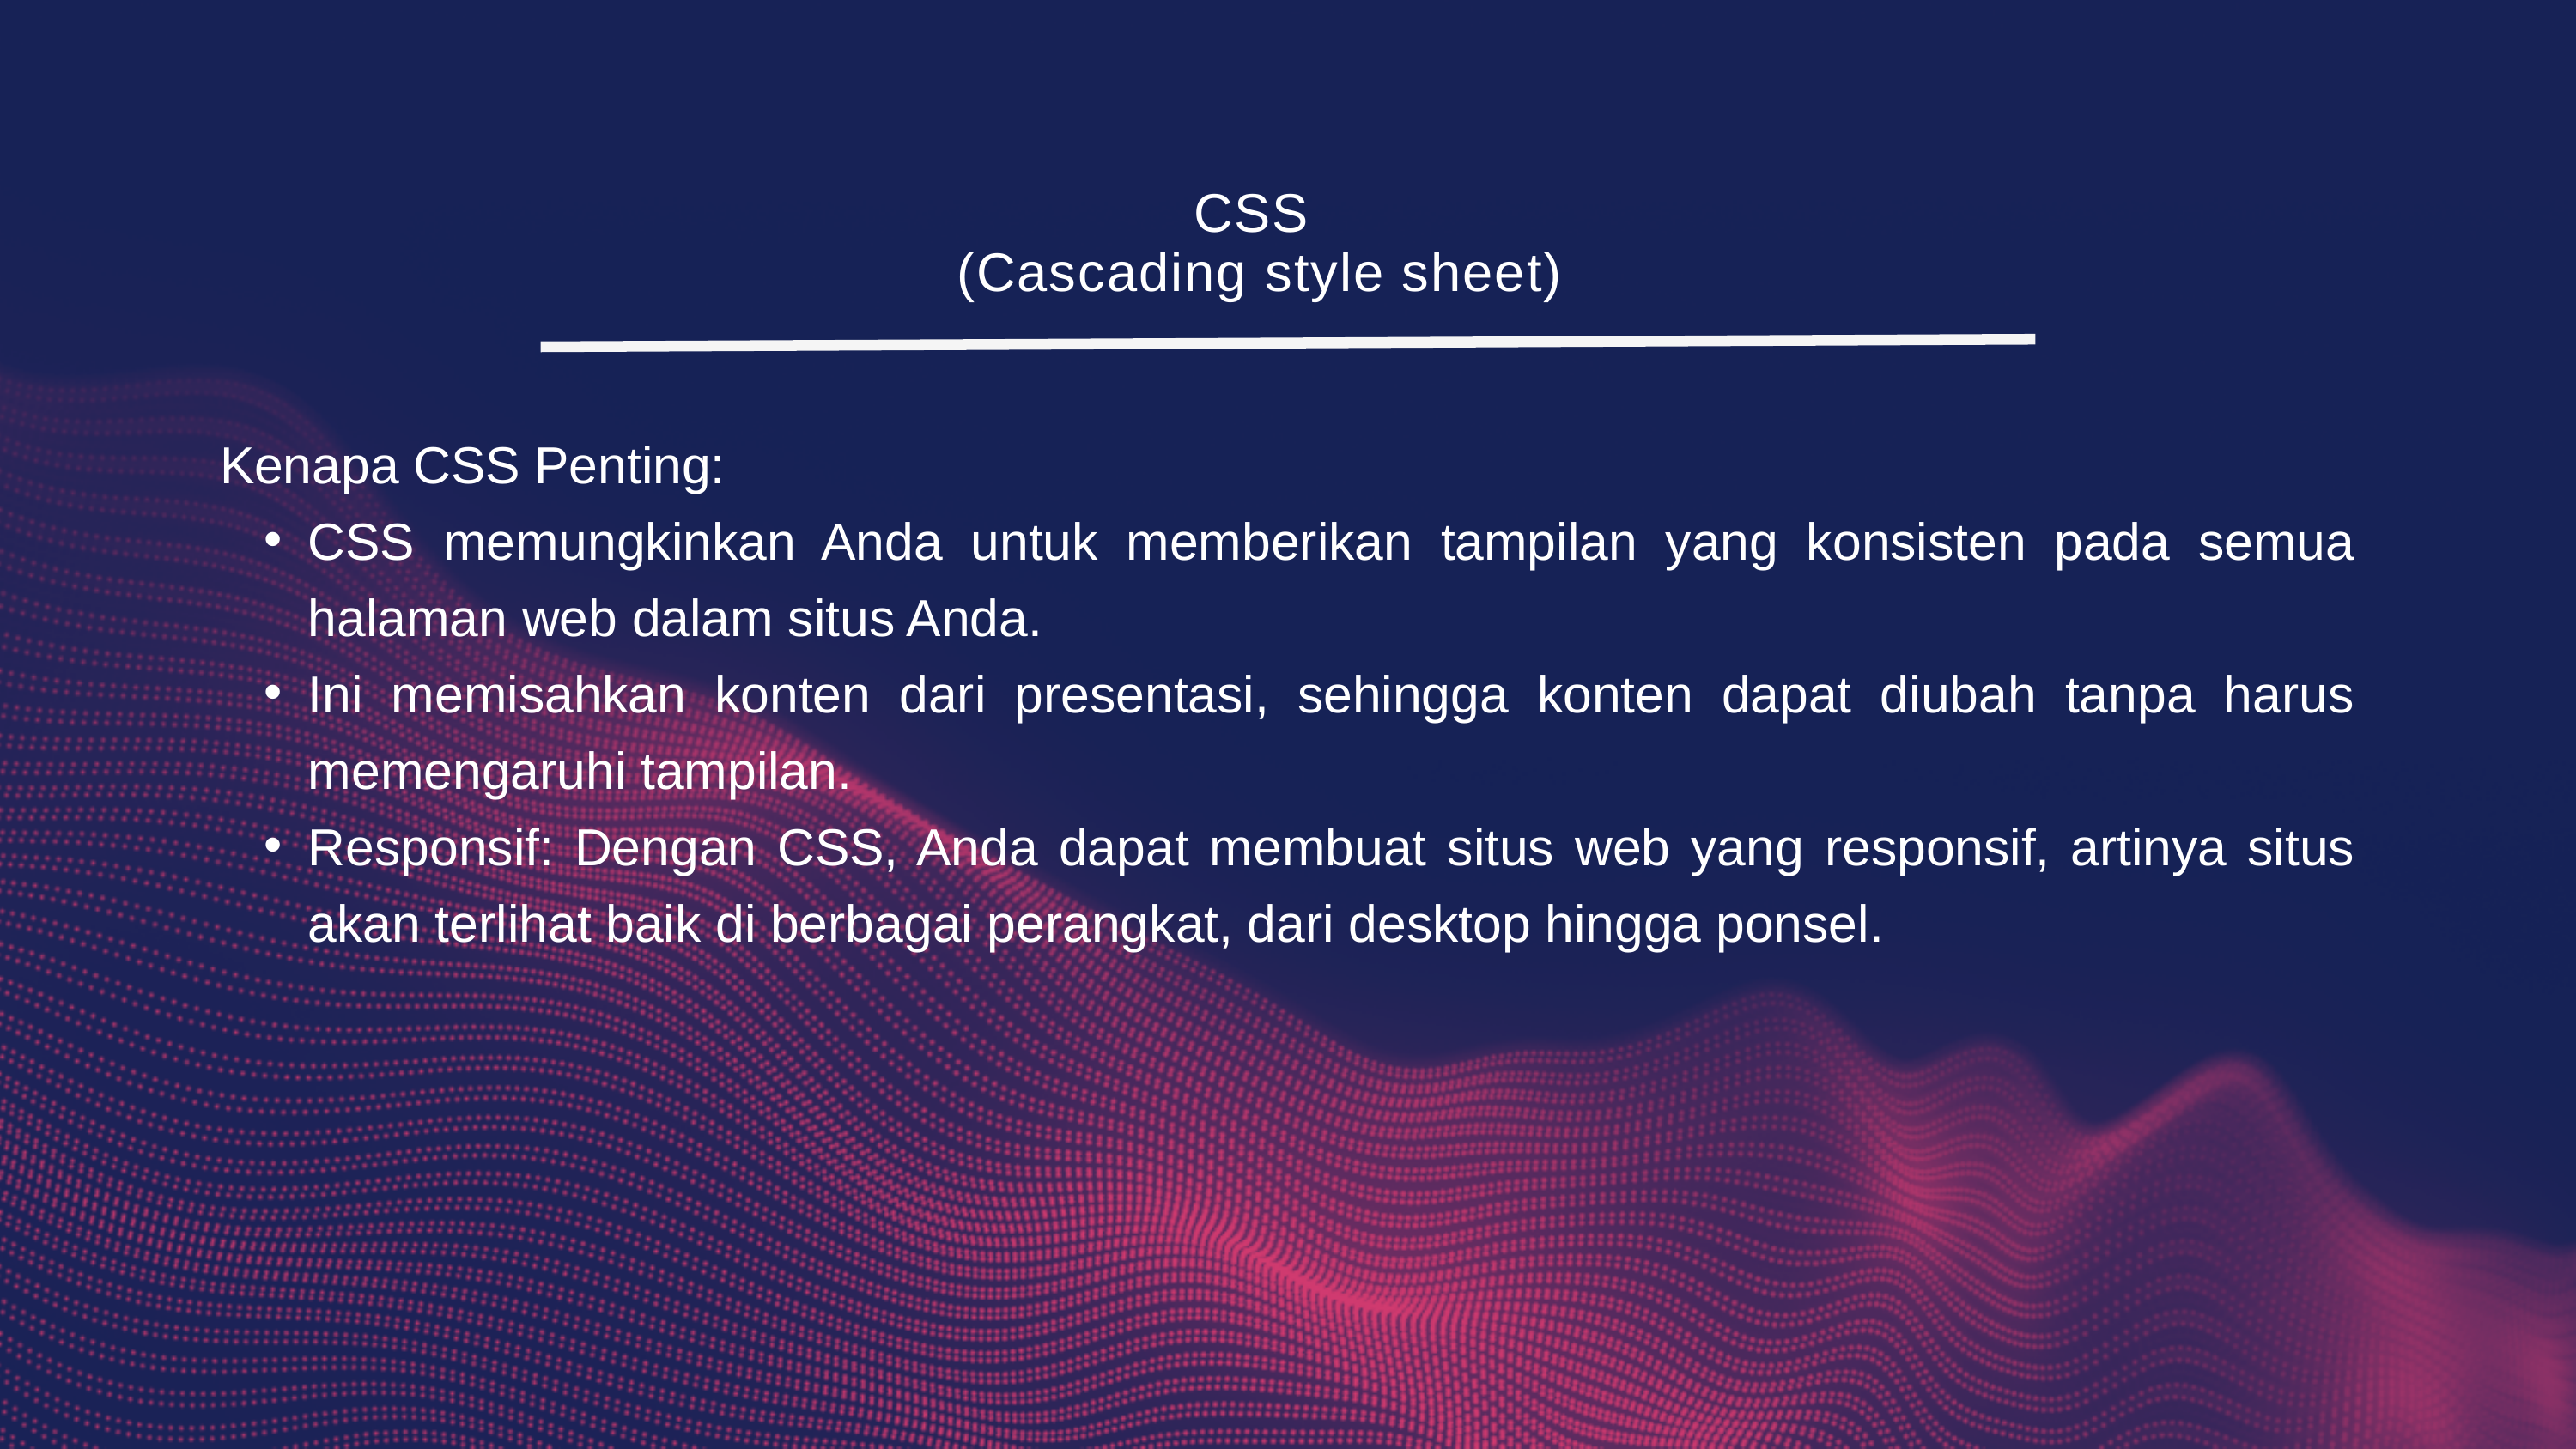

CSS
 (Cascading style sheet)

Kenapa CSS Penting:
CSS memungkinkan Anda untuk memberikan tampilan yang konsisten pada semua halaman web dalam situs Anda.
Ini memisahkan konten dari presentasi, sehingga konten dapat diubah tanpa harus memengaruhi tampilan.
Responsif: Dengan CSS, Anda dapat membuat situs web yang responsif, artinya situs akan terlihat baik di berbagai perangkat, dari desktop hingga ponsel.